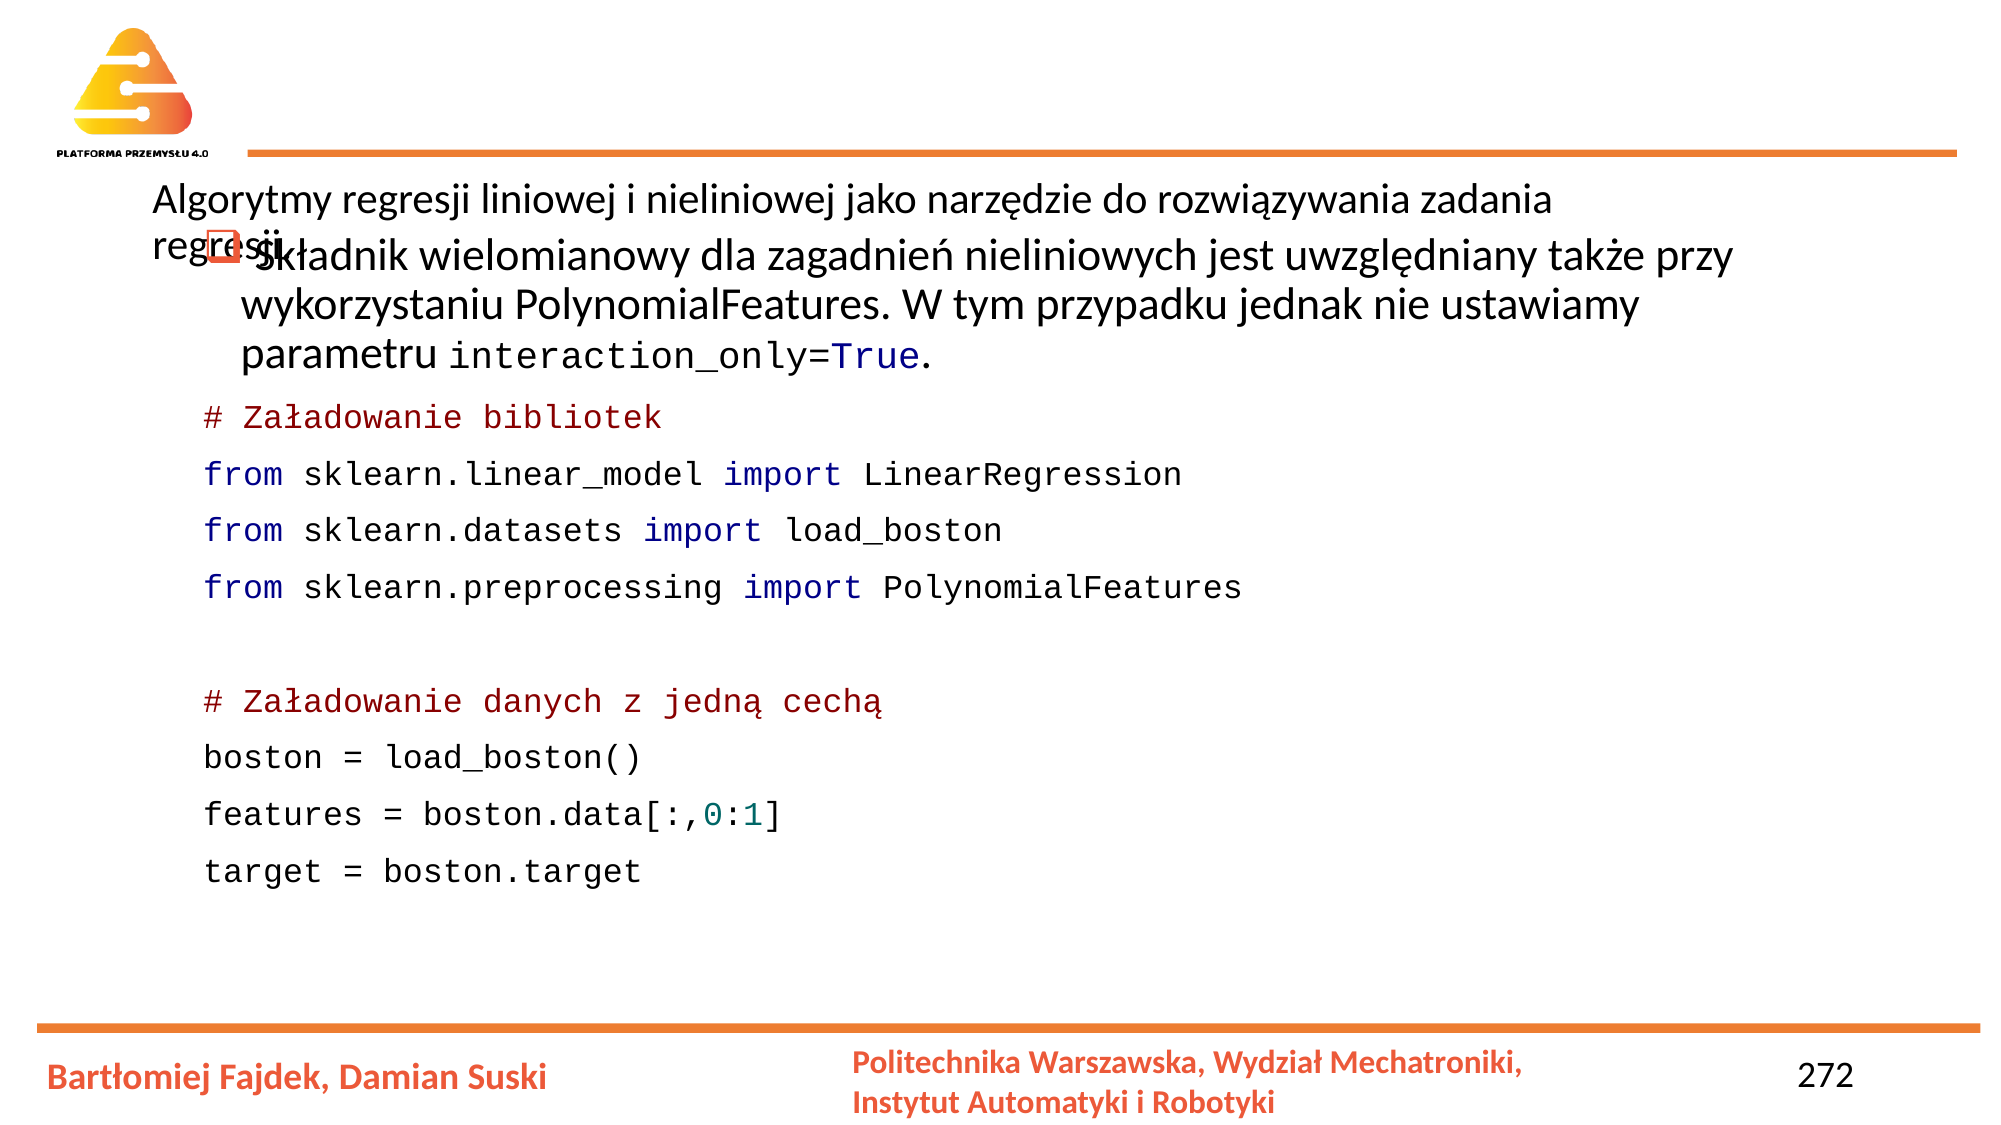

# Algorytmy regresji liniowej i nieliniowej jako narzędzie do rozwiązywania zadania regresji.
 Składnik wielomianowy dla zagadnień nieliniowych jest uwzględniany także przy wykorzystaniu PolynomialFeatures. W tym przypadku jednak nie ustawiamy parametru interaction_only=True.
# Załadowanie bibliotek
from sklearn.linear_model import LinearRegression
from sklearn.datasets import load_boston
from sklearn.preprocessing import PolynomialFeatures

# Załadowanie danych z jedną cechą
boston = load_boston()
features = boston.data[:,0:1]
target = boston.target

272